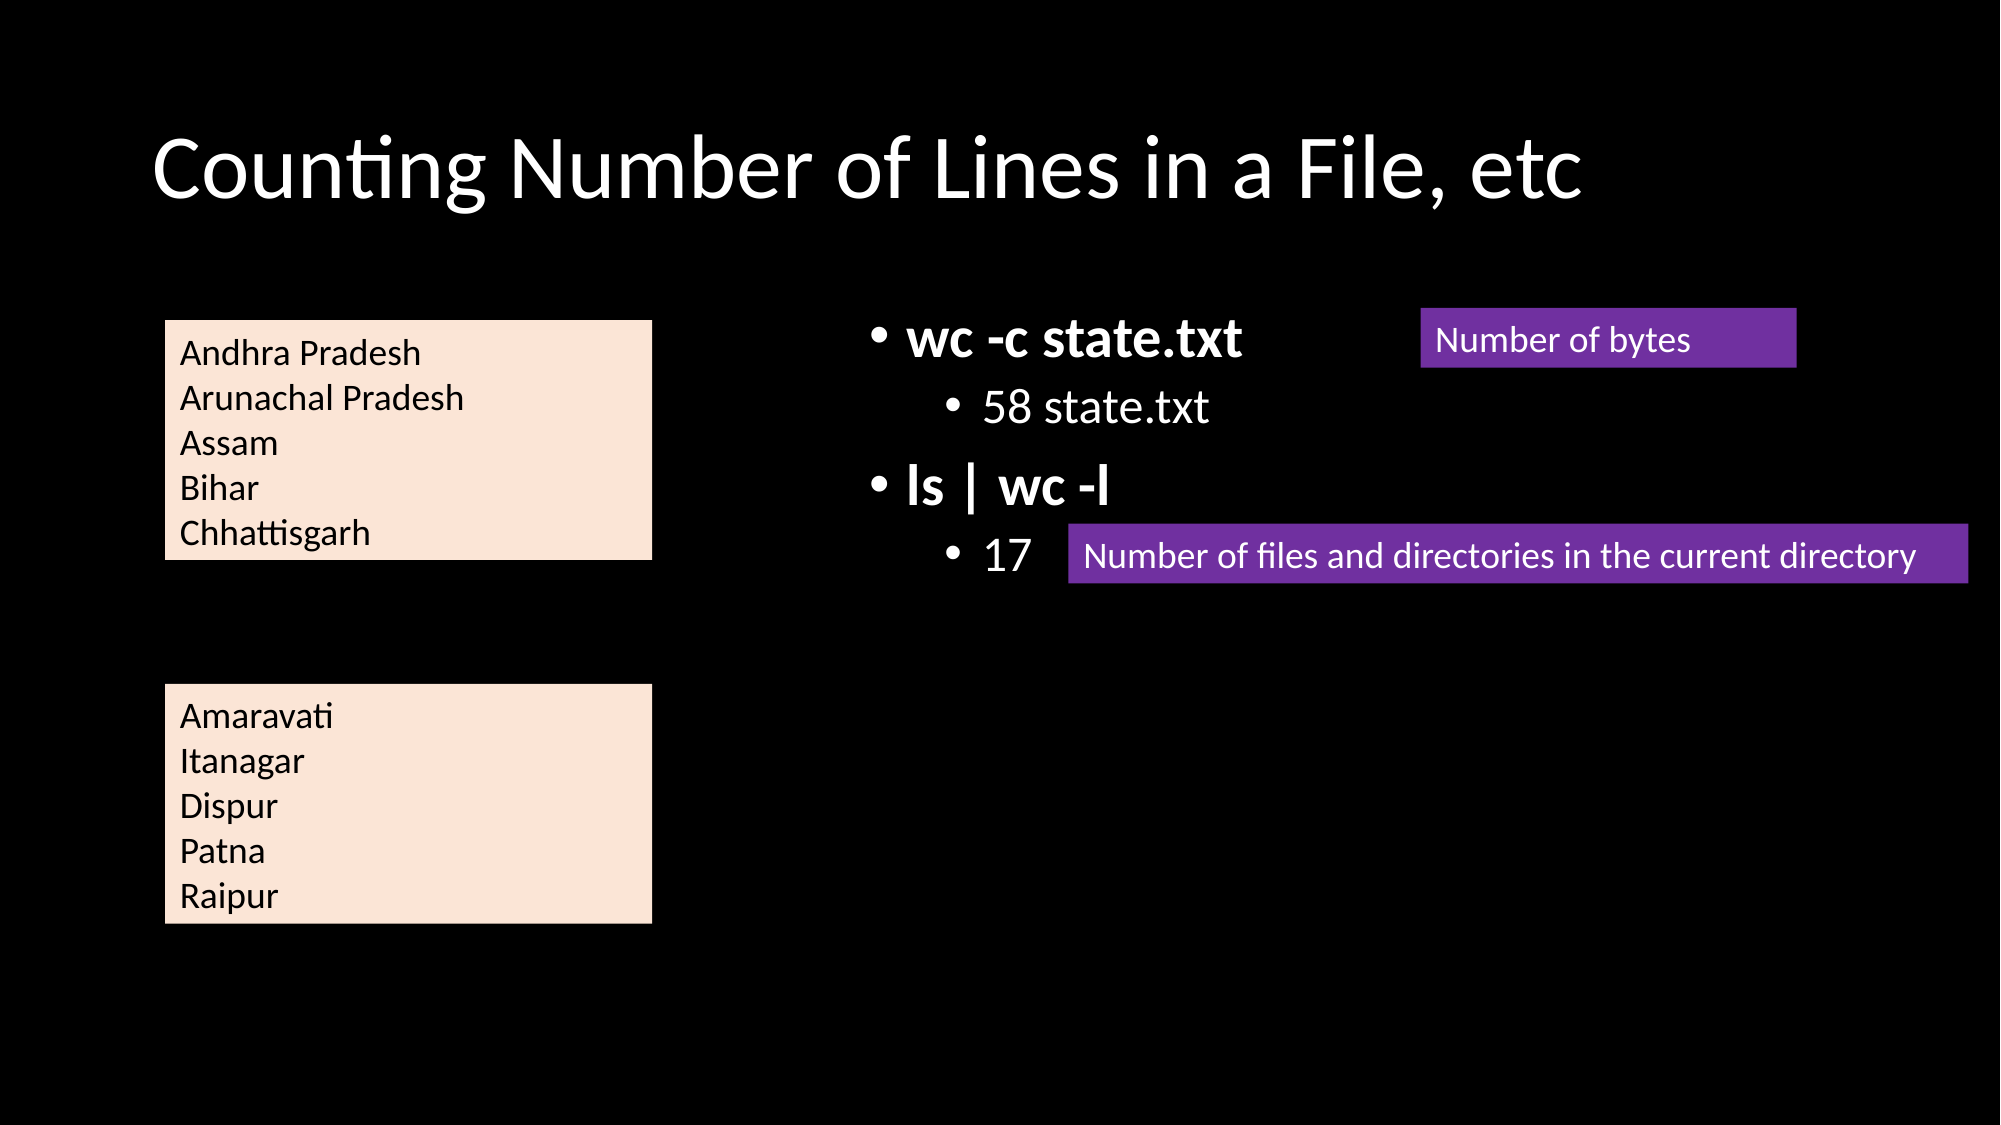

# Counting Number of Lines in a File, etc

wc -c state.txt
58 state.txt
ls | wc -l
17

Number of bytes
Andhra Pradesh
Arunachal Pradesh
Assam
Bihar
Chhattisgarh
Number of files and directories in the current directory
Amaravati
Itanagar
Dispur
Patna
Raipur